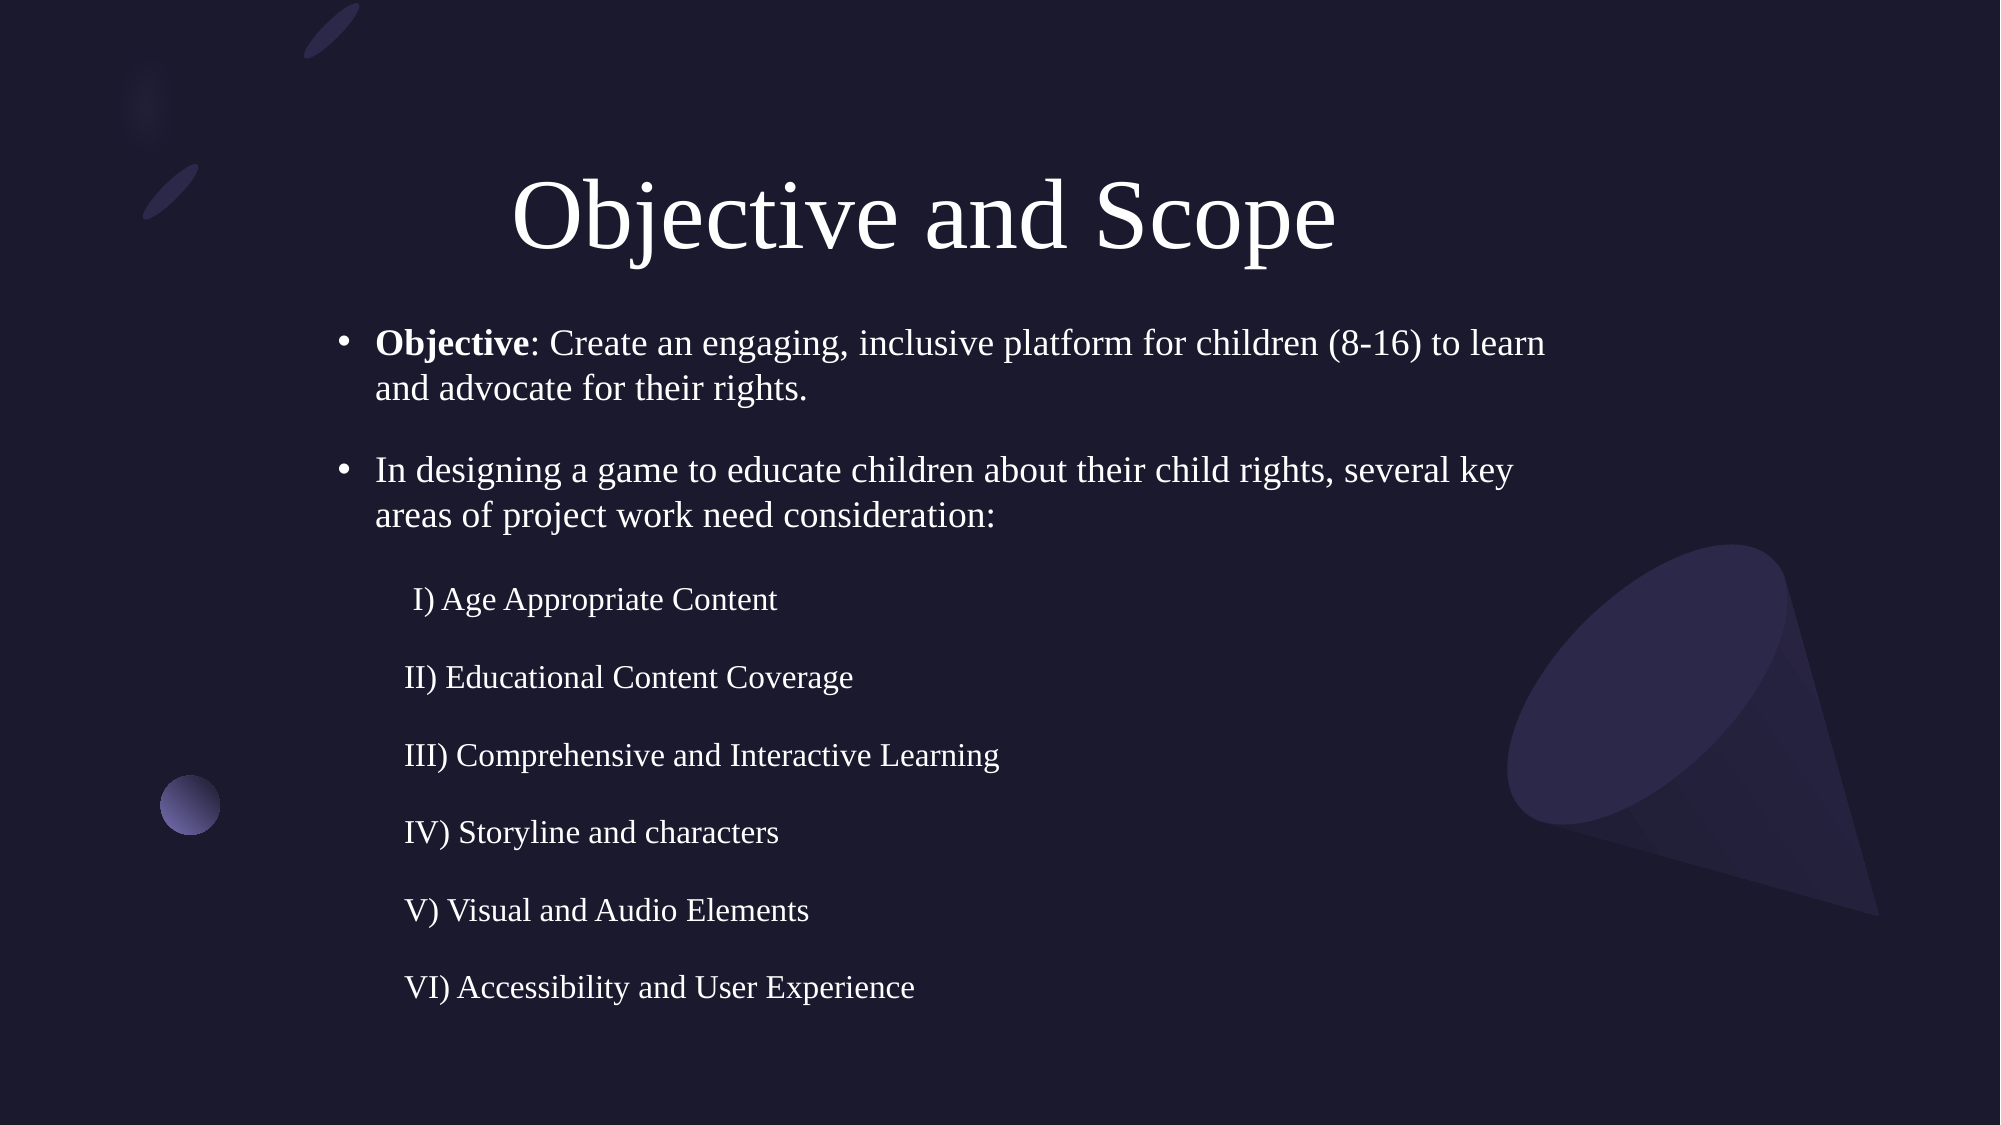

# Objective and Scope

Objective: Create an engaging, inclusive platform for children (8-16) to learn and advocate for their rights.
In designing a game to educate children about their child rights, several key areas of project work need consideration:
  I) Age Appropriate Content
  II) Educational Content Coverage
  III) Comprehensive and Interactive Learning
  IV) Storyline and characters
  V) Visual and Audio Elements
  VI) Accessibility and User Experience